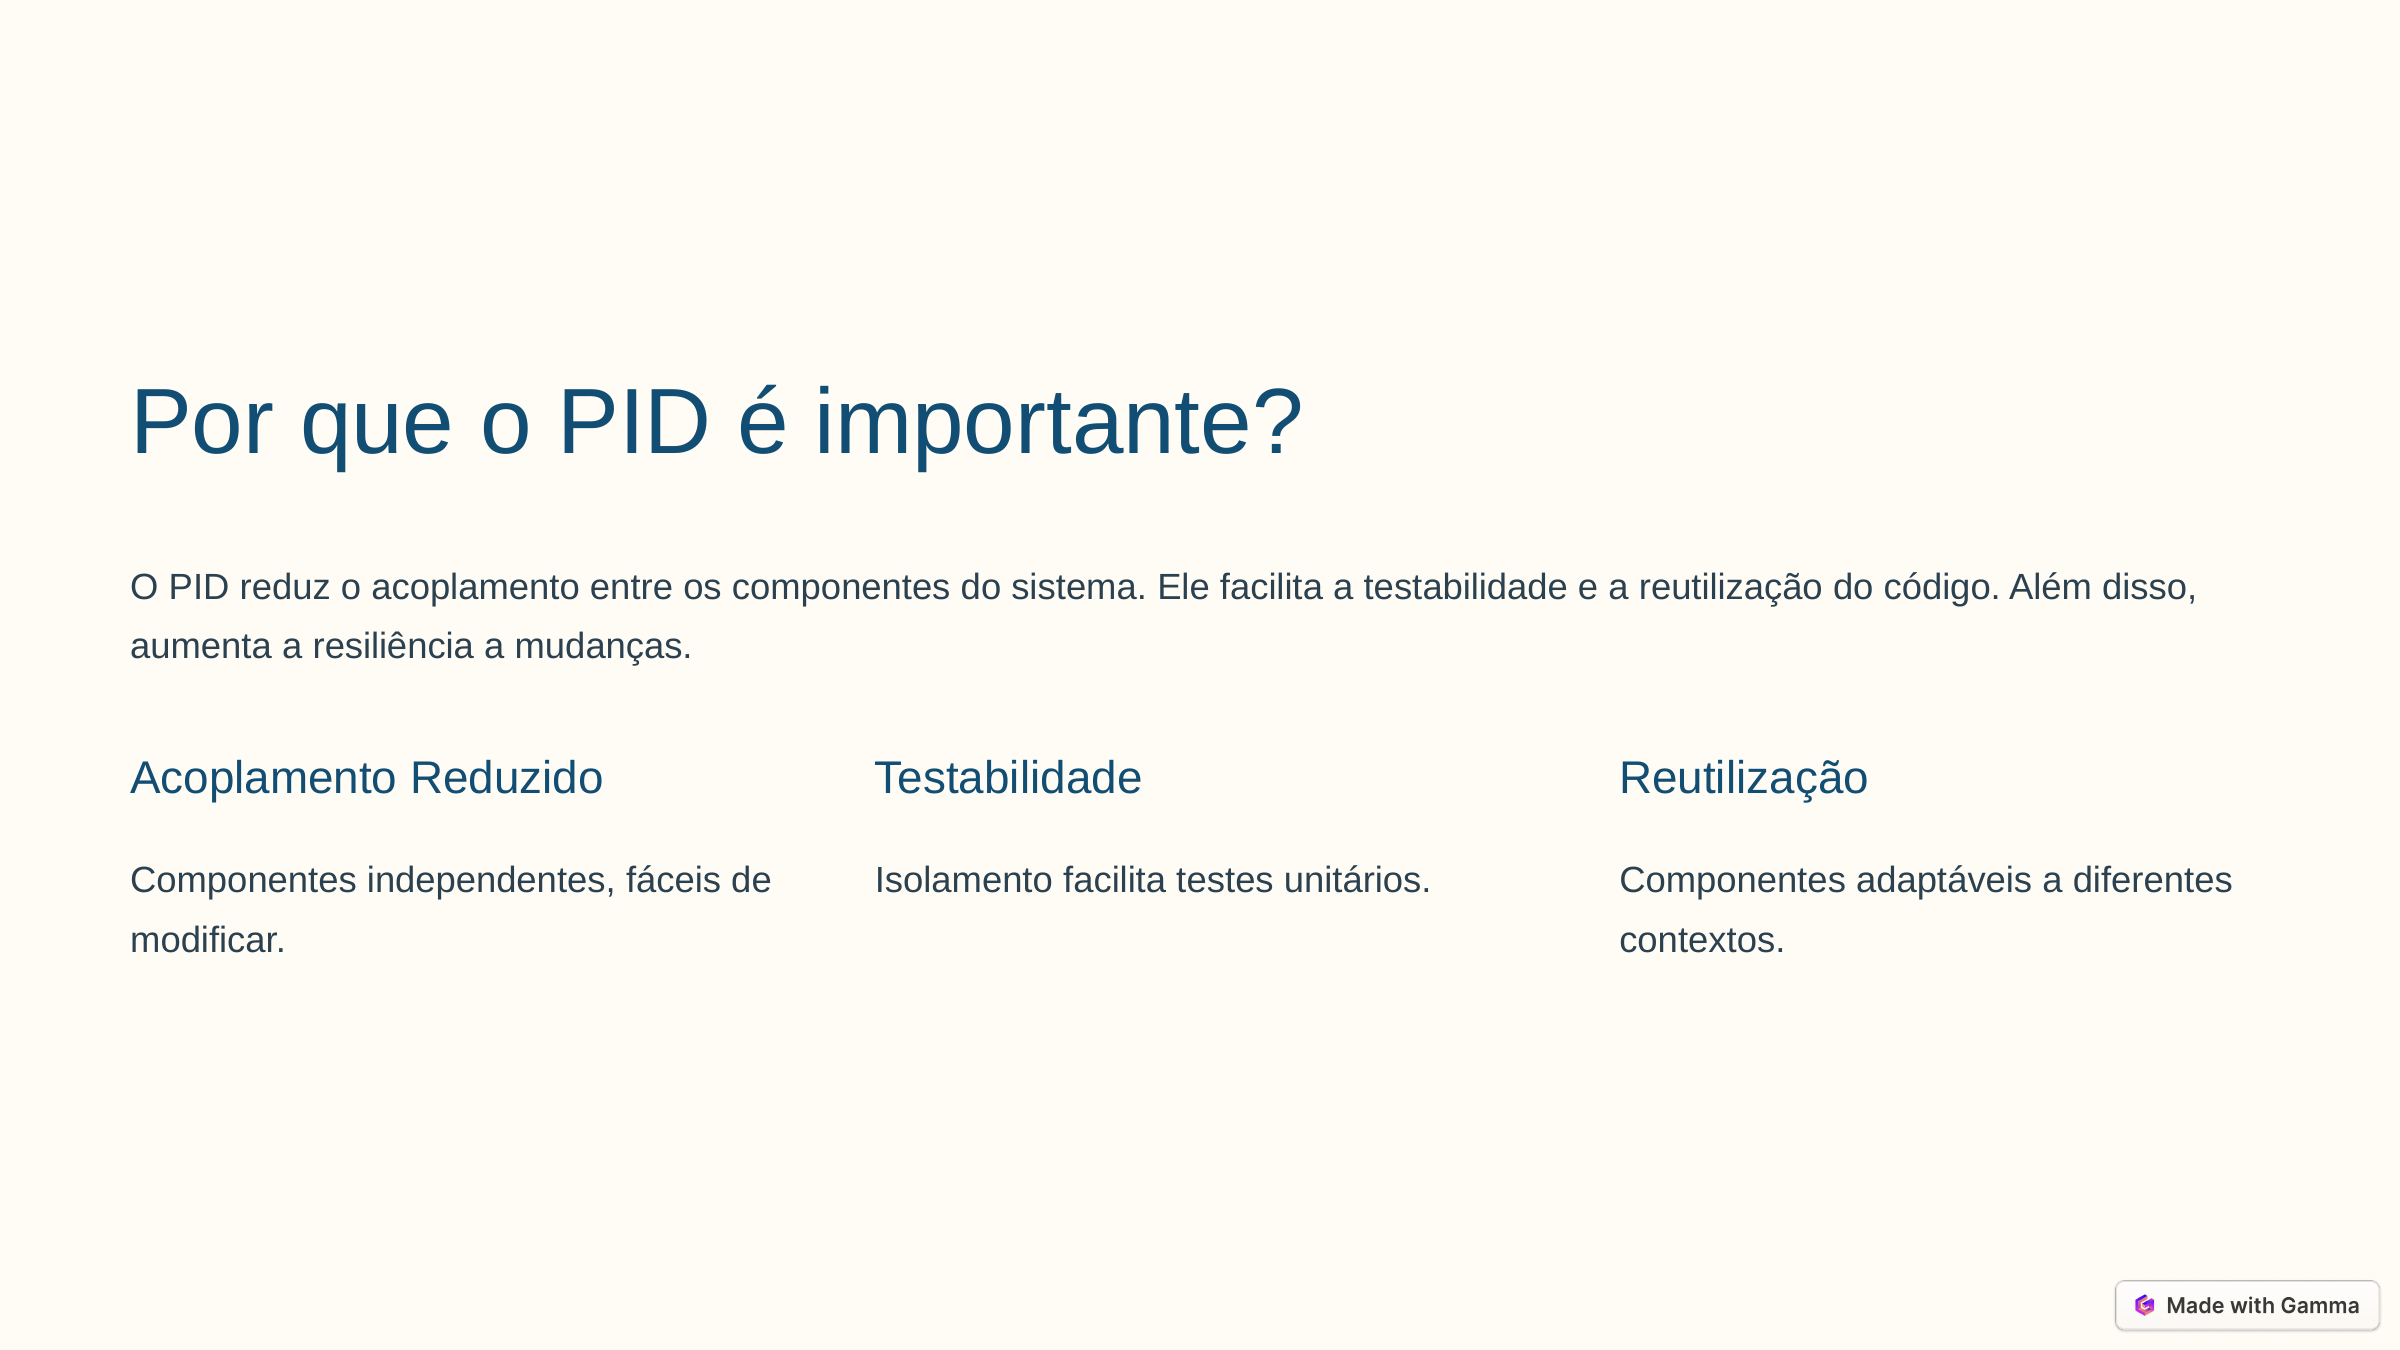

Por que o PID é importante?
O PID reduz o acoplamento entre os componentes do sistema. Ele facilita a testabilidade e a reutilização do código. Além disso, aumenta a resiliência a mudanças.
Acoplamento Reduzido
Testabilidade
Reutilização
Componentes independentes, fáceis de modificar.
Isolamento facilita testes unitários.
Componentes adaptáveis a diferentes contextos.